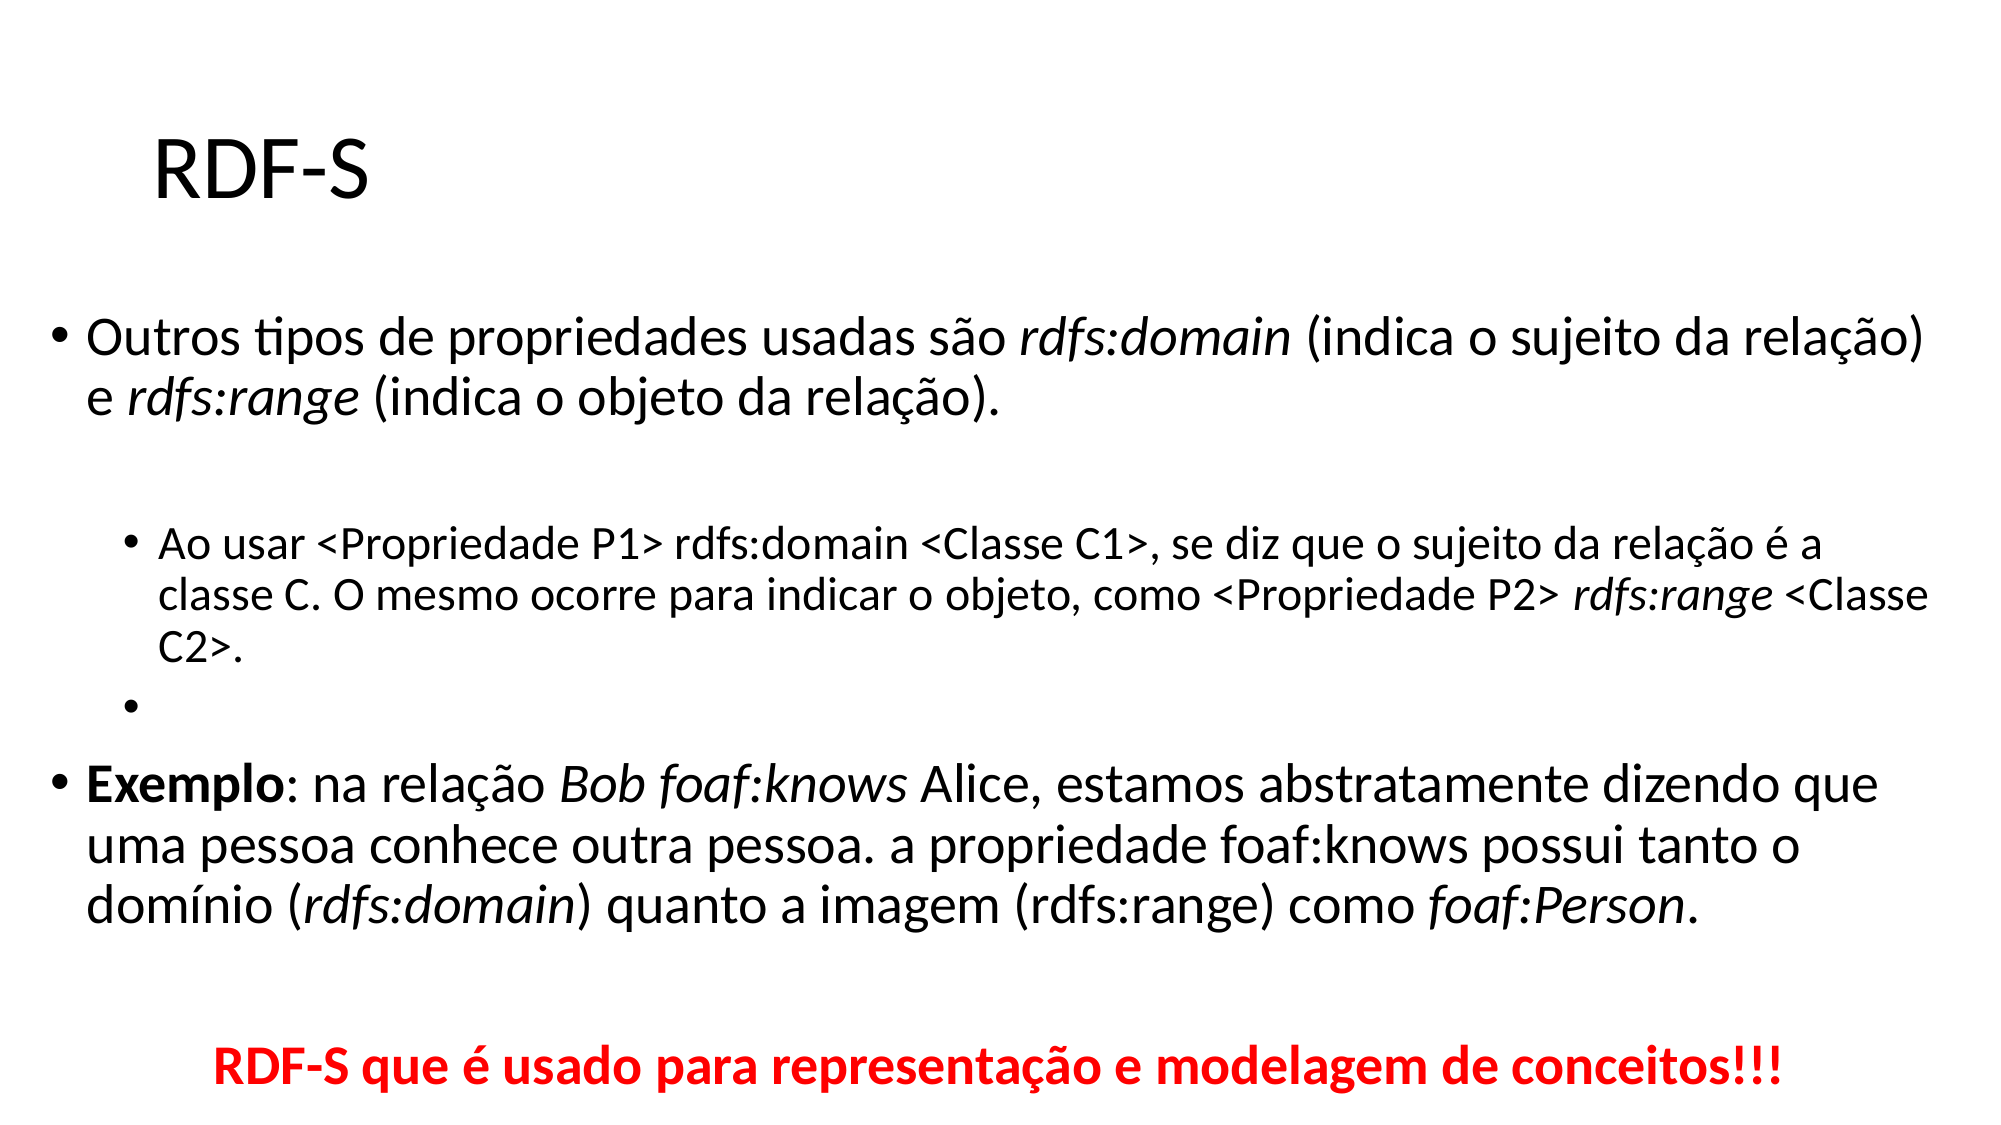

# RDF-S
Outros tipos de propriedades usadas são rdfs:domain (indica o sujeito da relação) e rdfs:range (indica o objeto da relação).

Ao usar <Propriedade P1> rdfs:domain <Classe C1>, se diz que o sujeito da relação é a classe C. O mesmo ocorre para indicar o objeto, como <Propriedade P2> rdfs:range <Classe C2>.

Exemplo: na relação Bob foaf:knows Alice, estamos abstratamente dizendo que uma pessoa conhece outra pessoa. a propriedade foaf:knows possui tanto o domínio (rdfs:domain) quanto a imagem (rdfs:range) como foaf:Person.

RDF-S que é usado para representação e modelagem de conceitos!!!